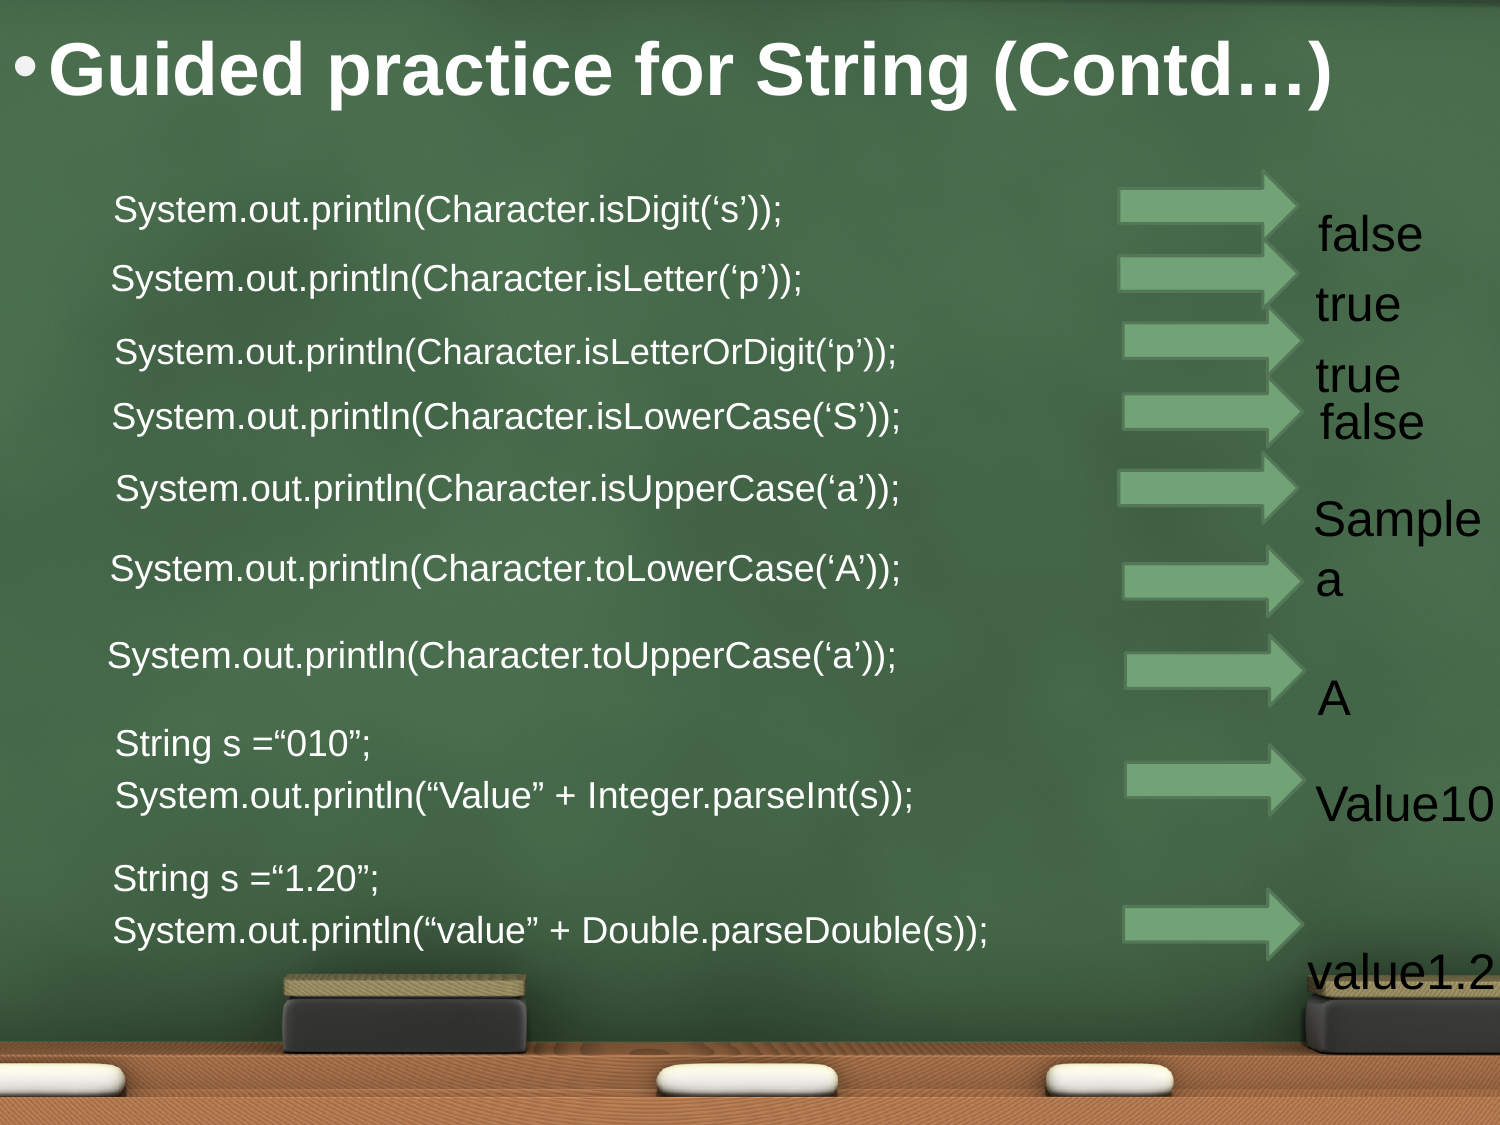

# Guided practice for String (Contd…)

System.out.println(Character.isDigit(‘s’));
false

System.out.println(Character.isLetter(‘p’));
true

System.out.println(Character.isLetterOrDigit(‘p’));
true

false

System.out.println(Character.isLowerCase(‘S’));

System.out.println(Character.isUpperCase(‘a’));
Sample

System.out.println(Character.toLowerCase(‘A’));
a

System.out.println(Character.toUpperCase(‘a’));

A

String s =“010”;
System.out.println(“Value” + Integer.parseInt(s));

Value10

 String s =“1.20”;
 System.out.println(“value” + Double.parseDouble(s));

value1.2